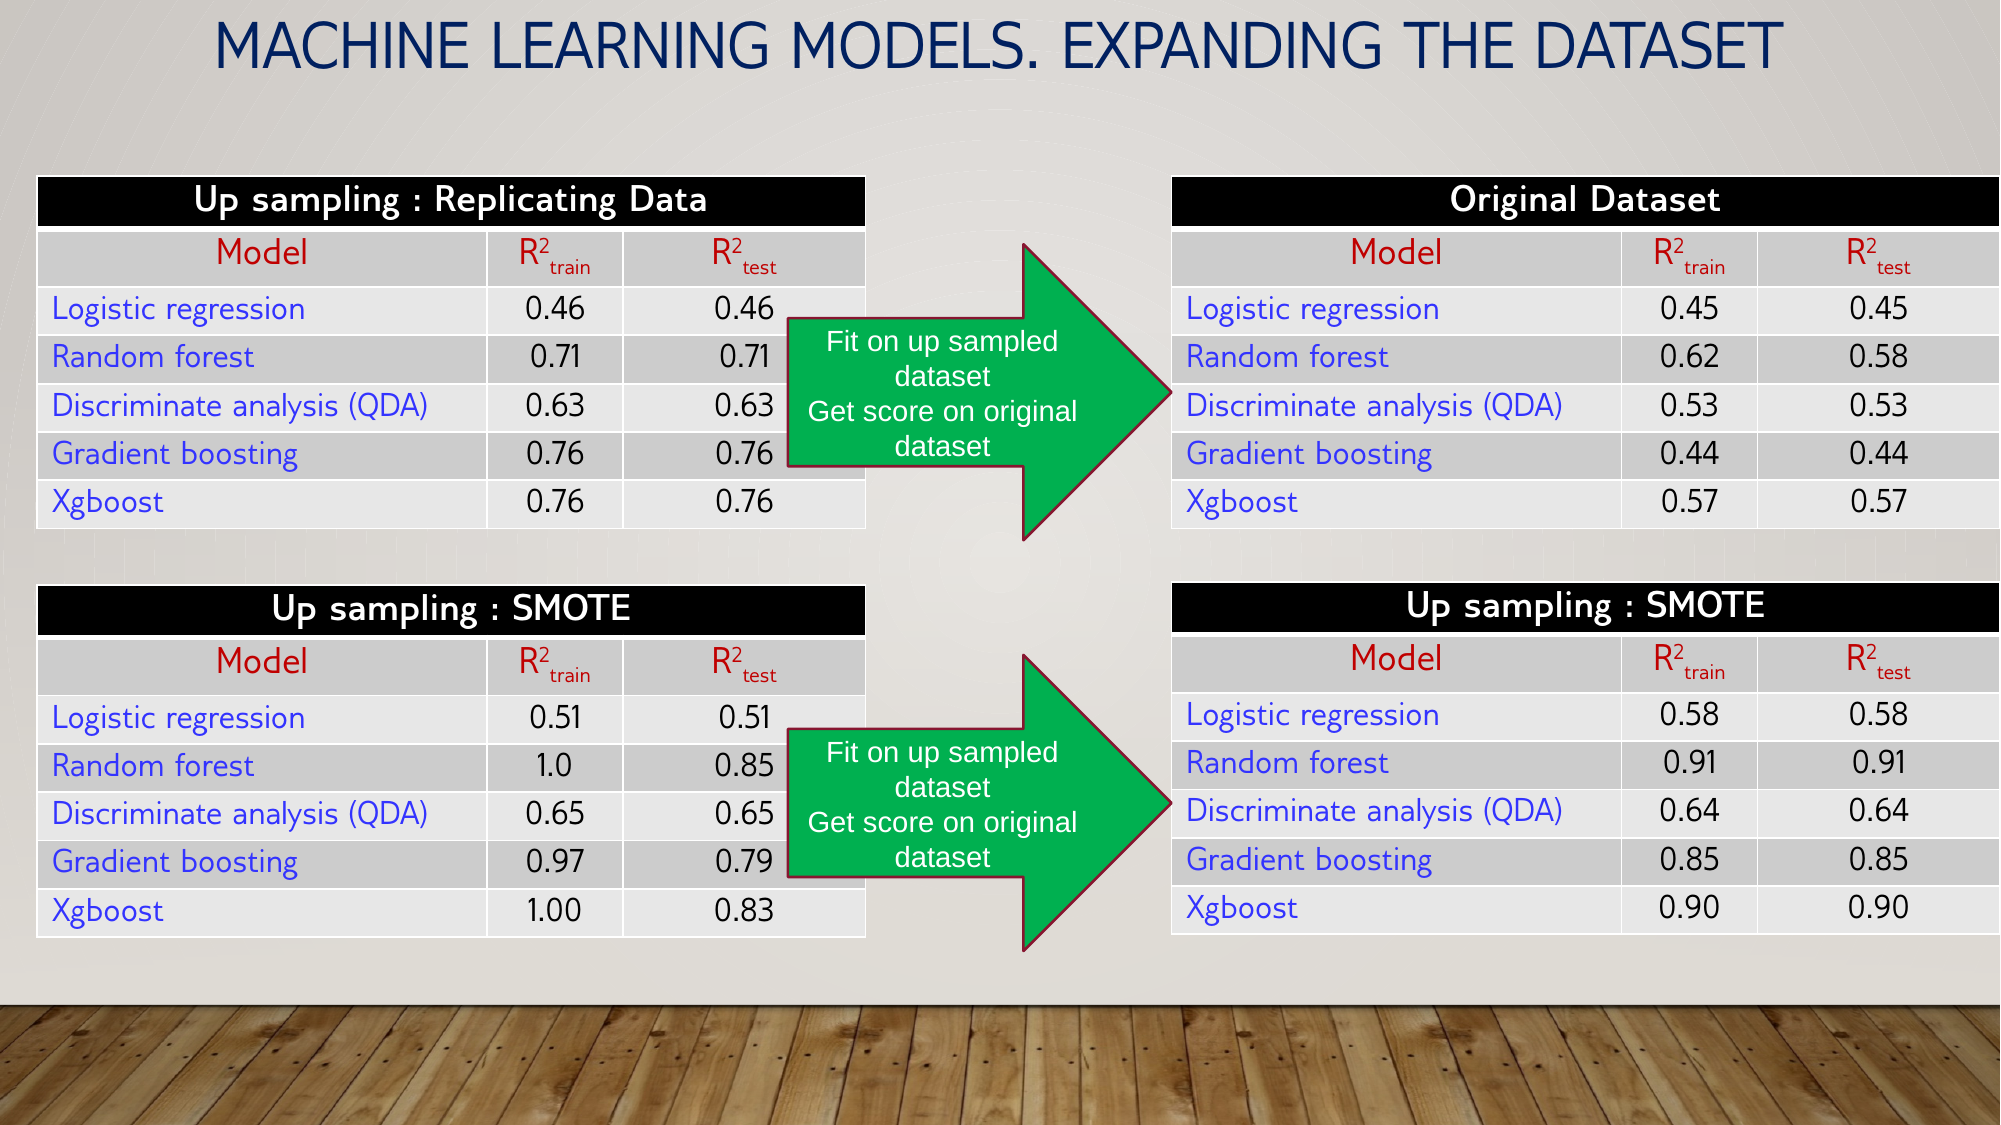

# Machine Learning Models. Expanding the Dataset
| Up sampling : Replicating Data |  |  |
| --- | --- | --- |
| Model | R2train | R2test |
| Logistic regression | 0.46 | 0.46 |
| Random forest | 0.71 | 0.71 |
| Discriminate analysis (QDA) | 0.63 | 0.63 |
| Gradient boosting | 0.76 | 0.76 |
| Xgboost | 0.76 | 0.76 |
| Original Dataset |  |  |
| --- | --- | --- |
| Model | R2train | R2test |
| Logistic regression | 0.45 | 0.45 |
| Random forest | 0.62 | 0.58 |
| Discriminate analysis (QDA) | 0.53 | 0.53 |
| Gradient boosting | 0.44 | 0.44 |
| Xgboost | 0.57 | 0.57 |
Fit on up sampled dataset
Get score on original dataset
| Up sampling : SMOTE |  |  |
| --- | --- | --- |
| Model | R2train | R2test |
| Logistic regression | 0.58 | 0.58 |
| Random forest | 0.91 | 0.91 |
| Discriminate analysis (QDA) | 0.64 | 0.64 |
| Gradient boosting | 0.85 | 0.85 |
| Xgboost | 0.90 | 0.90 |
| Up sampling : SMOTE |  |  |
| --- | --- | --- |
| Model | R2train | R2test |
| Logistic regression | 0.51 | 0.51 |
| Random forest | 1.0 | 0.85 |
| Discriminate analysis (QDA) | 0.65 | 0.65 |
| Gradient boosting | 0.97 | 0.79 |
| Xgboost | 1.00 | 0.83 |
Fit on up sampled dataset
Get score on original dataset